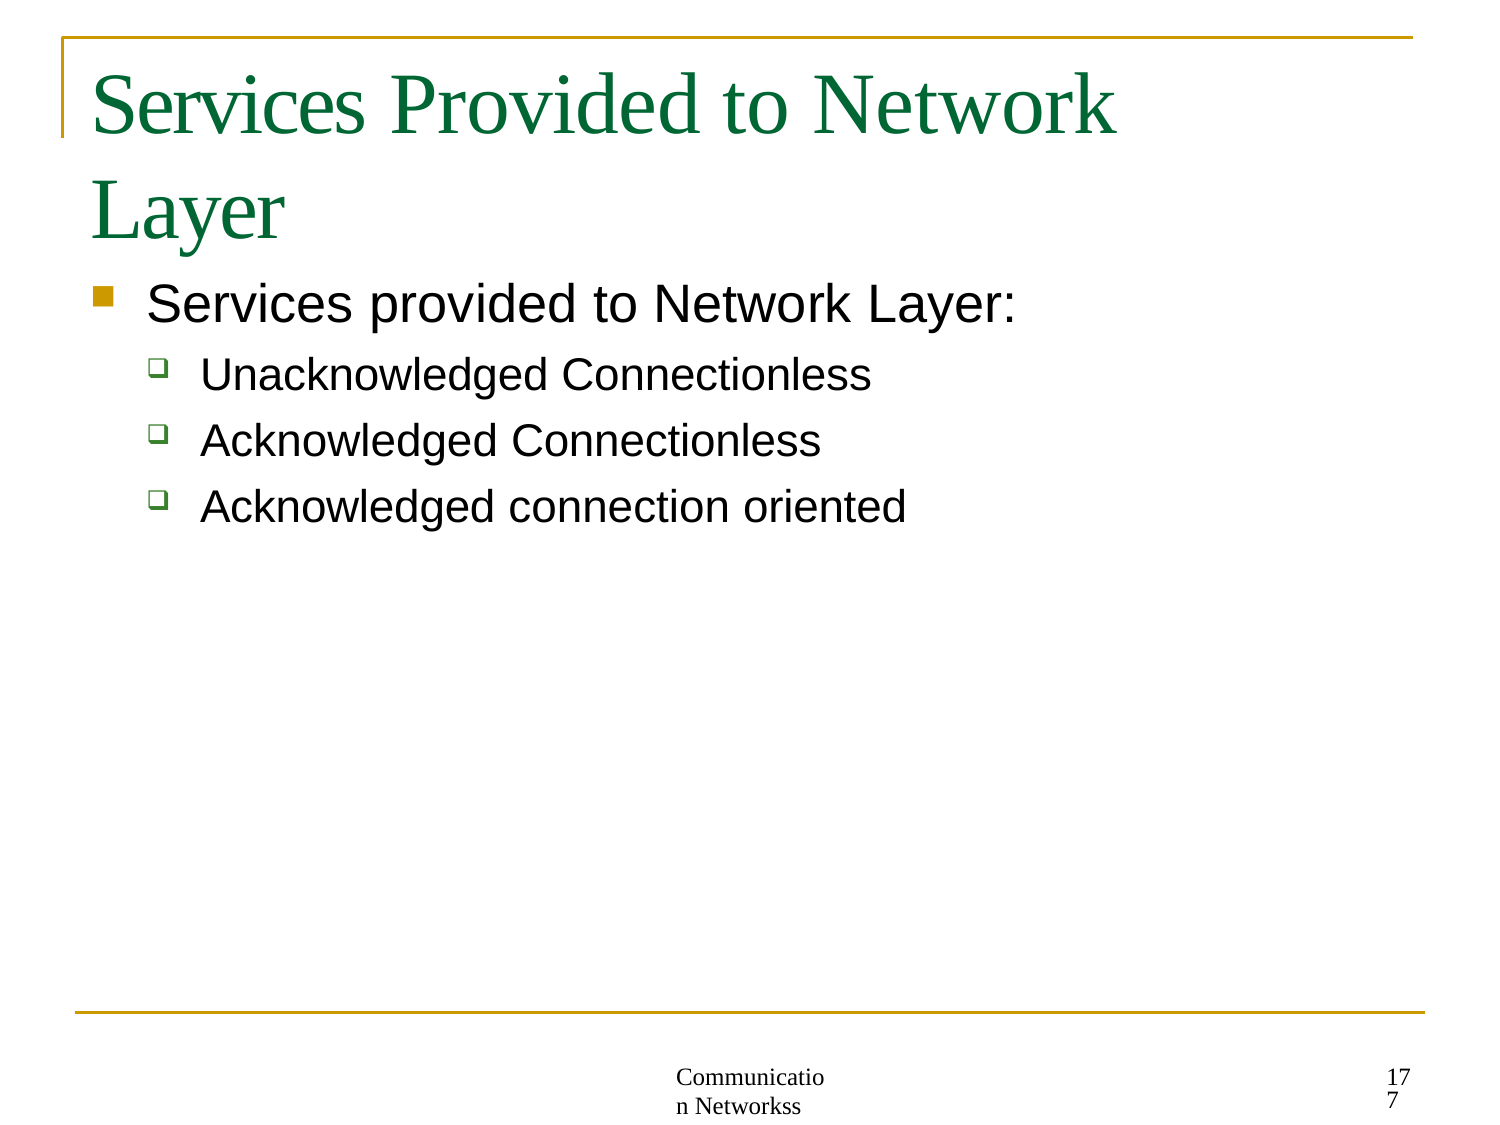

# Services Provided to Network Layer
Services provided to Network Layer:
Unacknowledged Connectionless
Acknowledged Connectionless
Acknowledged connection oriented
177
Communication Networkss